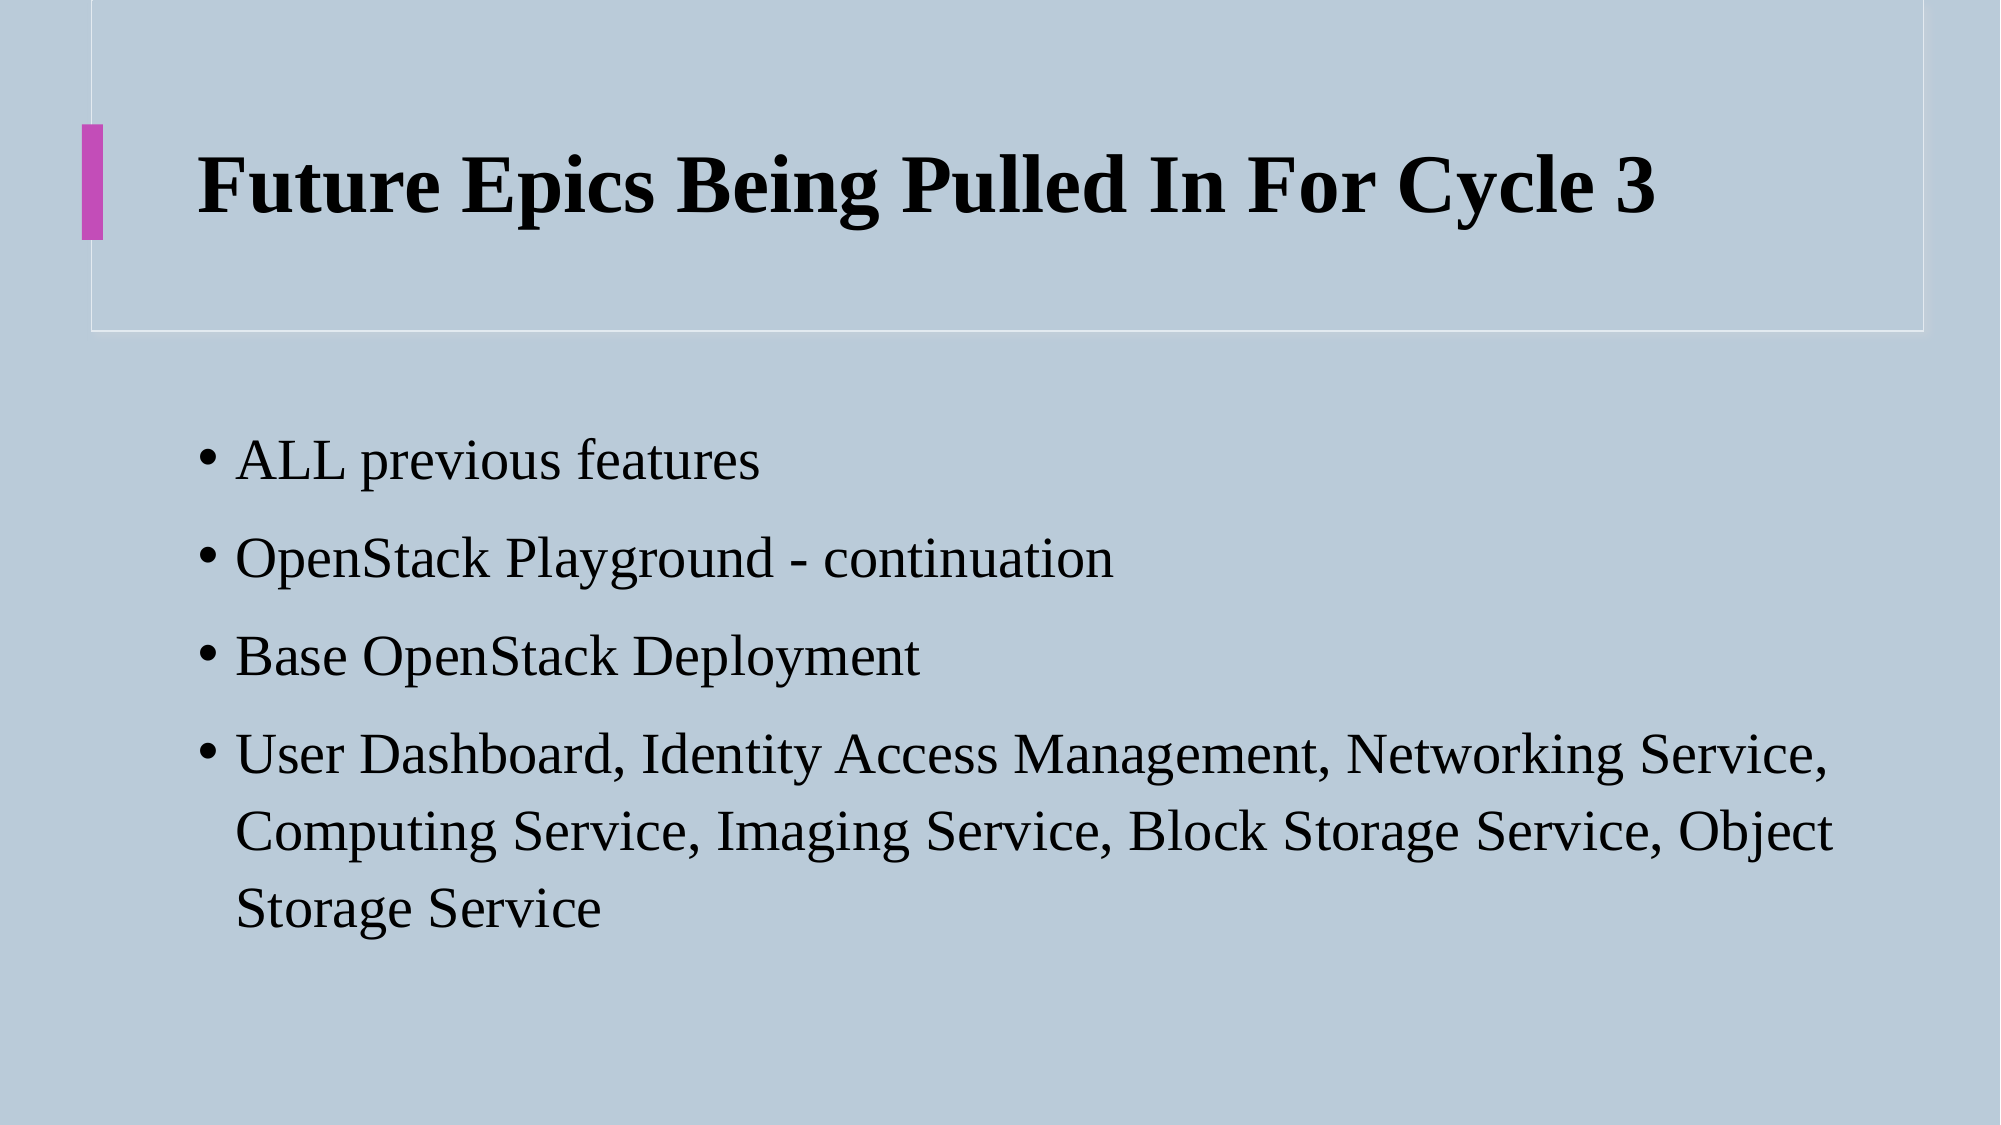

# Future Epics Being Pulled In For Cycle 3

ALL previous features
OpenStack Playground - continuation
Base OpenStack Deployment
User Dashboard, Identity Access Management, Networking Service, Computing Service, Imaging Service, Block Storage Service, Object Storage Service